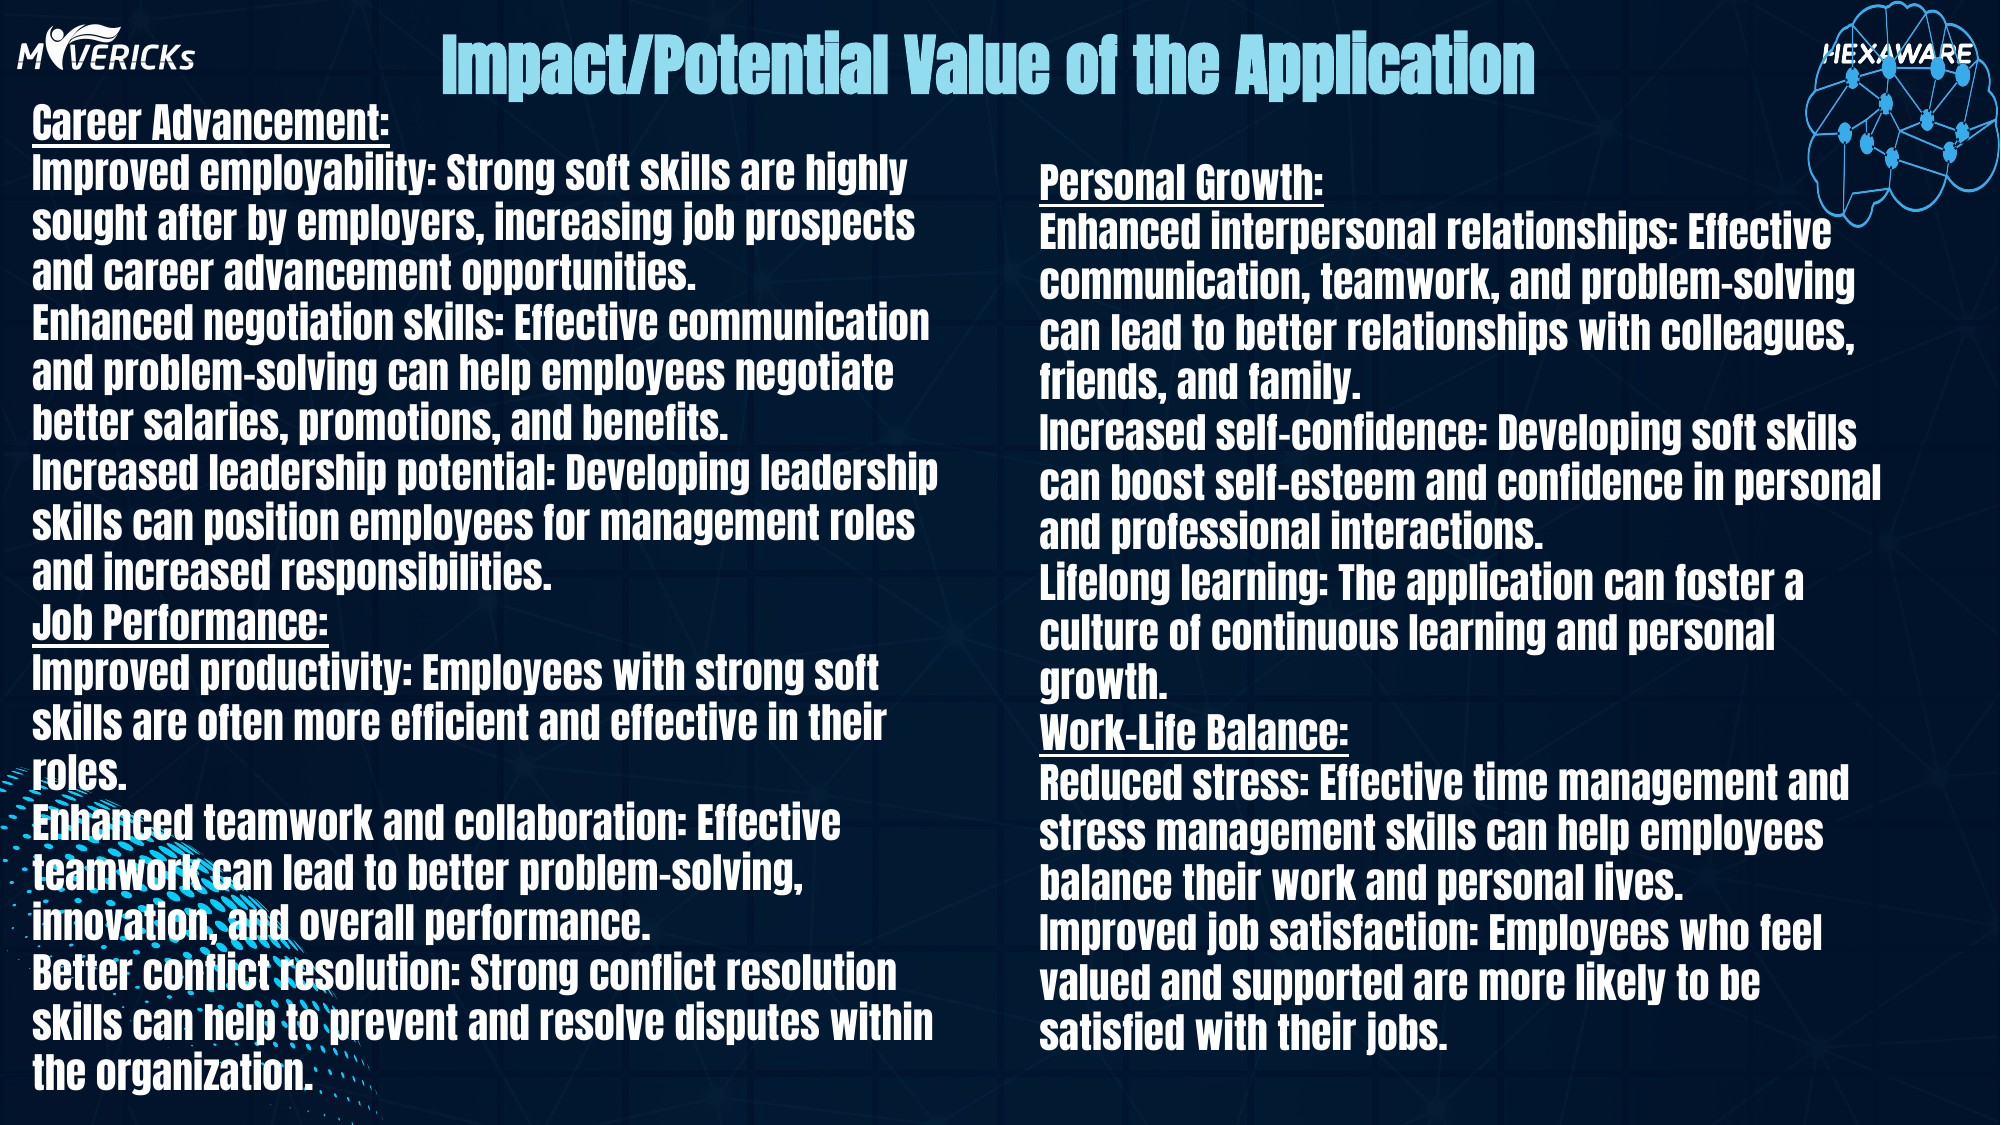

Impact/Potential Value of the Application

Career Advancement:
Improved employability: Strong soft skills are highly sought after by employers, increasing job prospects and career advancement opportunities.
Enhanced negotiation skills: Effective communication and problem-solving can help employees negotiate better salaries, promotions, and benefits.
Increased leadership potential: Developing leadership skills can position employees for management roles and increased responsibilities.
Job Performance:
Improved productivity: Employees with strong soft skills are often more efficient and effective in their roles.
Enhanced teamwork and collaboration: Effective teamwork can lead to better problem-solving, innovation, and overall performance.
Better conflict resolution: Strong conflict resolution skills can help to prevent and resolve disputes within the organization.

Personal Growth:
Enhanced interpersonal relationships: Effective communication, teamwork, and problem-solving can lead to better relationships with colleagues, friends, and family.
Increased self-confidence: Developing soft skills can boost self-esteem and confidence in personal and professional interactions.
Lifelong learning: The application can foster a culture of continuous learning and personal growth.
Work-Life Balance:
Reduced stress: Effective time management and stress management skills can help employees balance their work and personal lives.
Improved job satisfaction: Employees who feel valued and supported are more likely to be satisfied with their jobs.